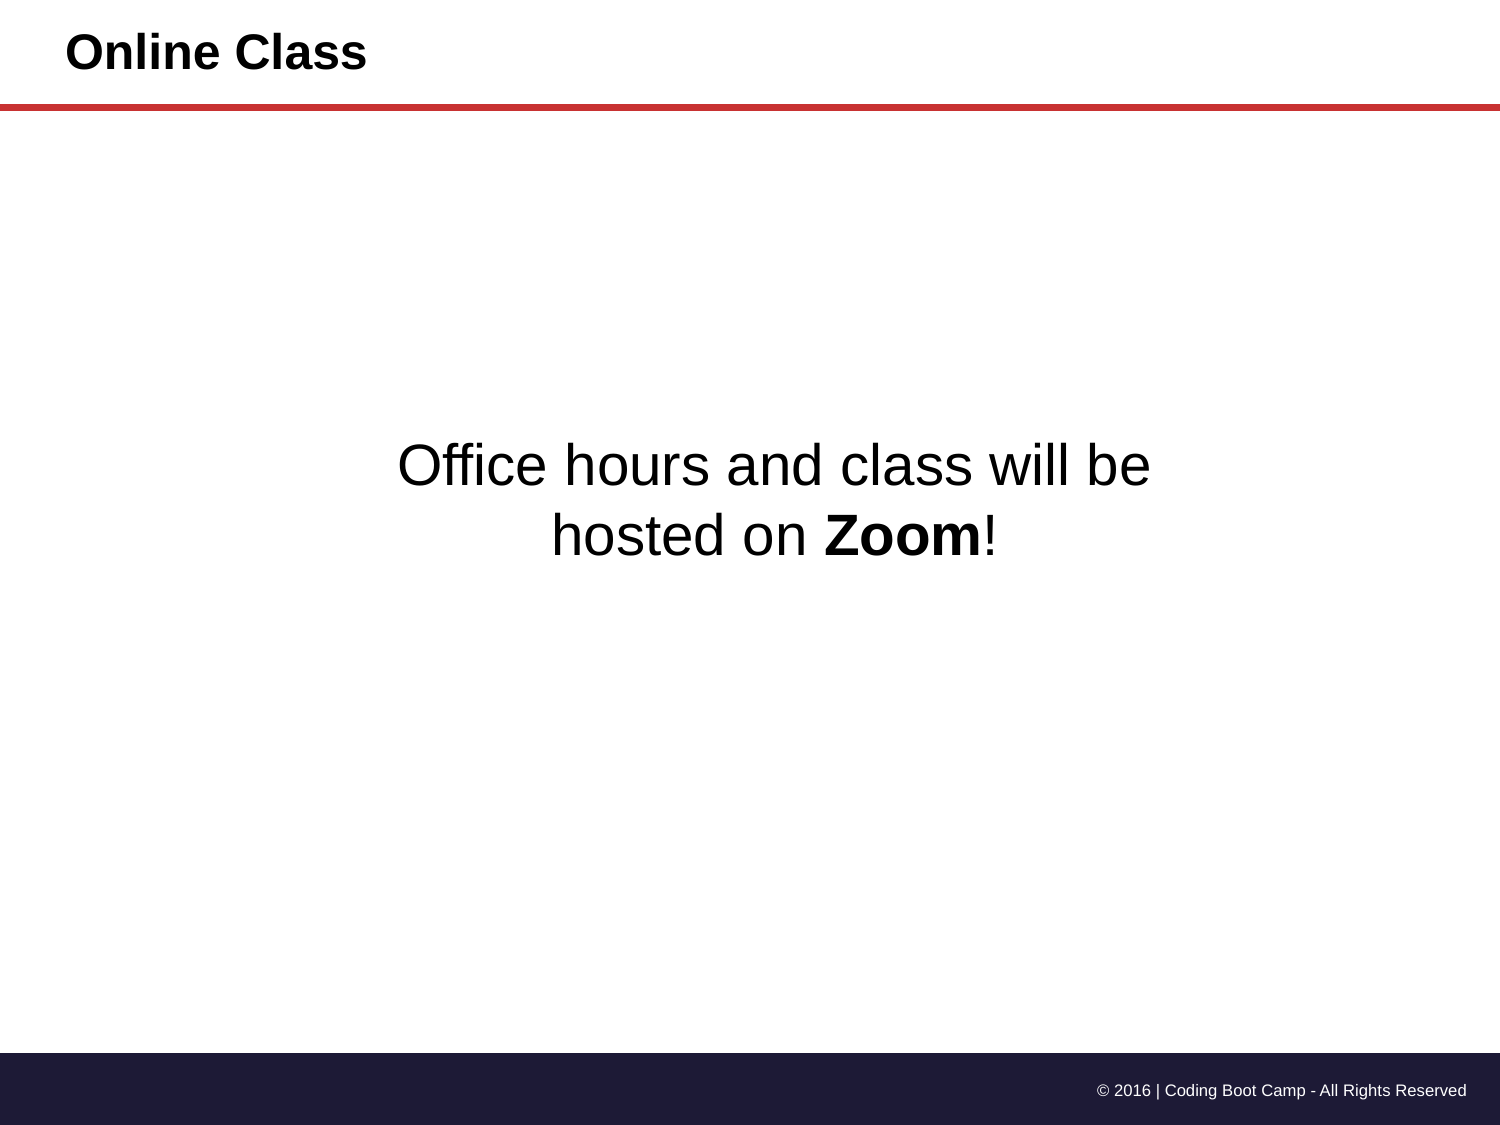

# Online Class
Office hours and class will be hosted on Zoom!